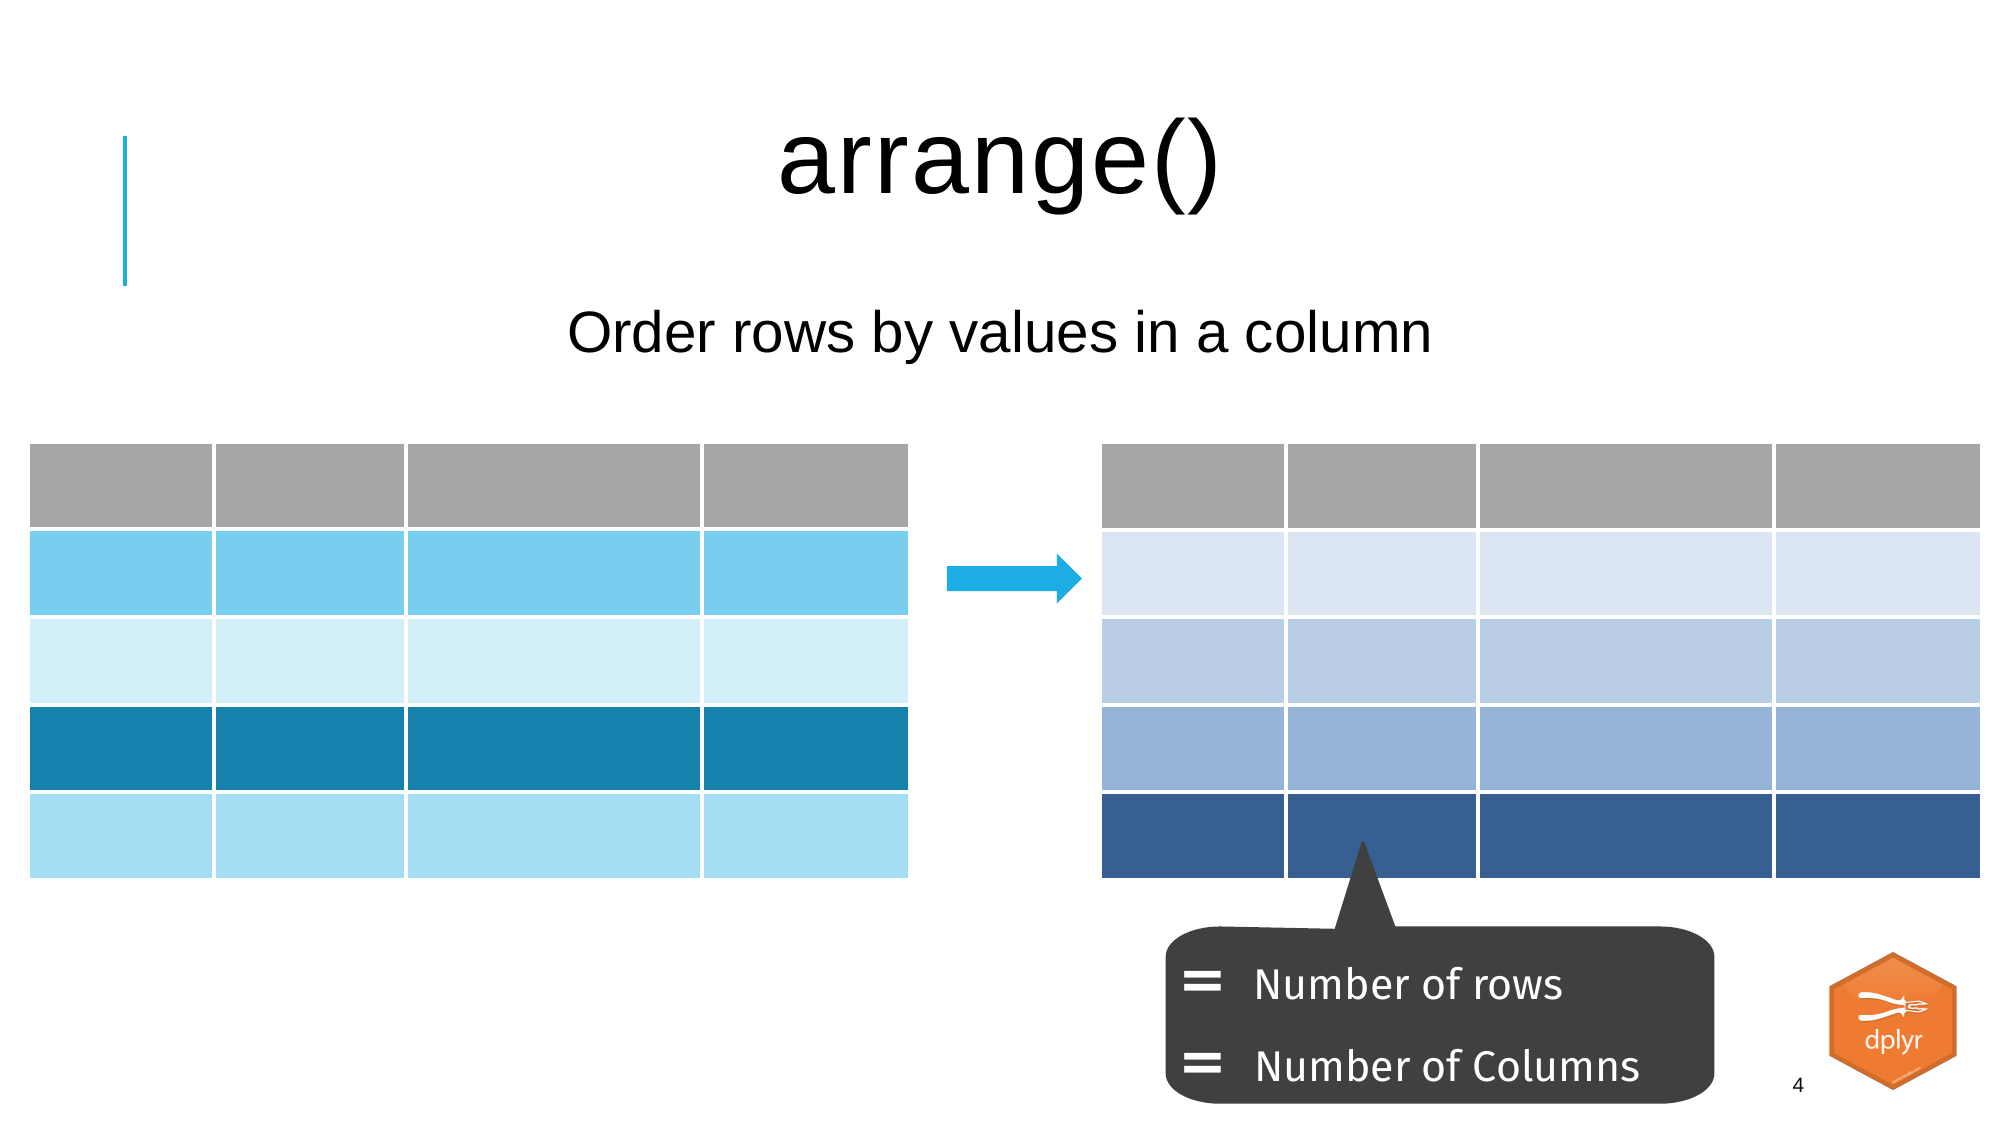

# arrange()
Order rows by values in a column
|  |  |  |  |
| --- | --- | --- | --- |
|  |  |  |  |
|  |  |  |  |
|  |  |  |  |
|  |  |  |  |
|  |  |  |  |
| --- | --- | --- | --- |
|  |  |  |  |
|  |  |  |  |
|  |  |  |  |
|  |  |  |  |

=  Number of rows
=  Number of Columns

4